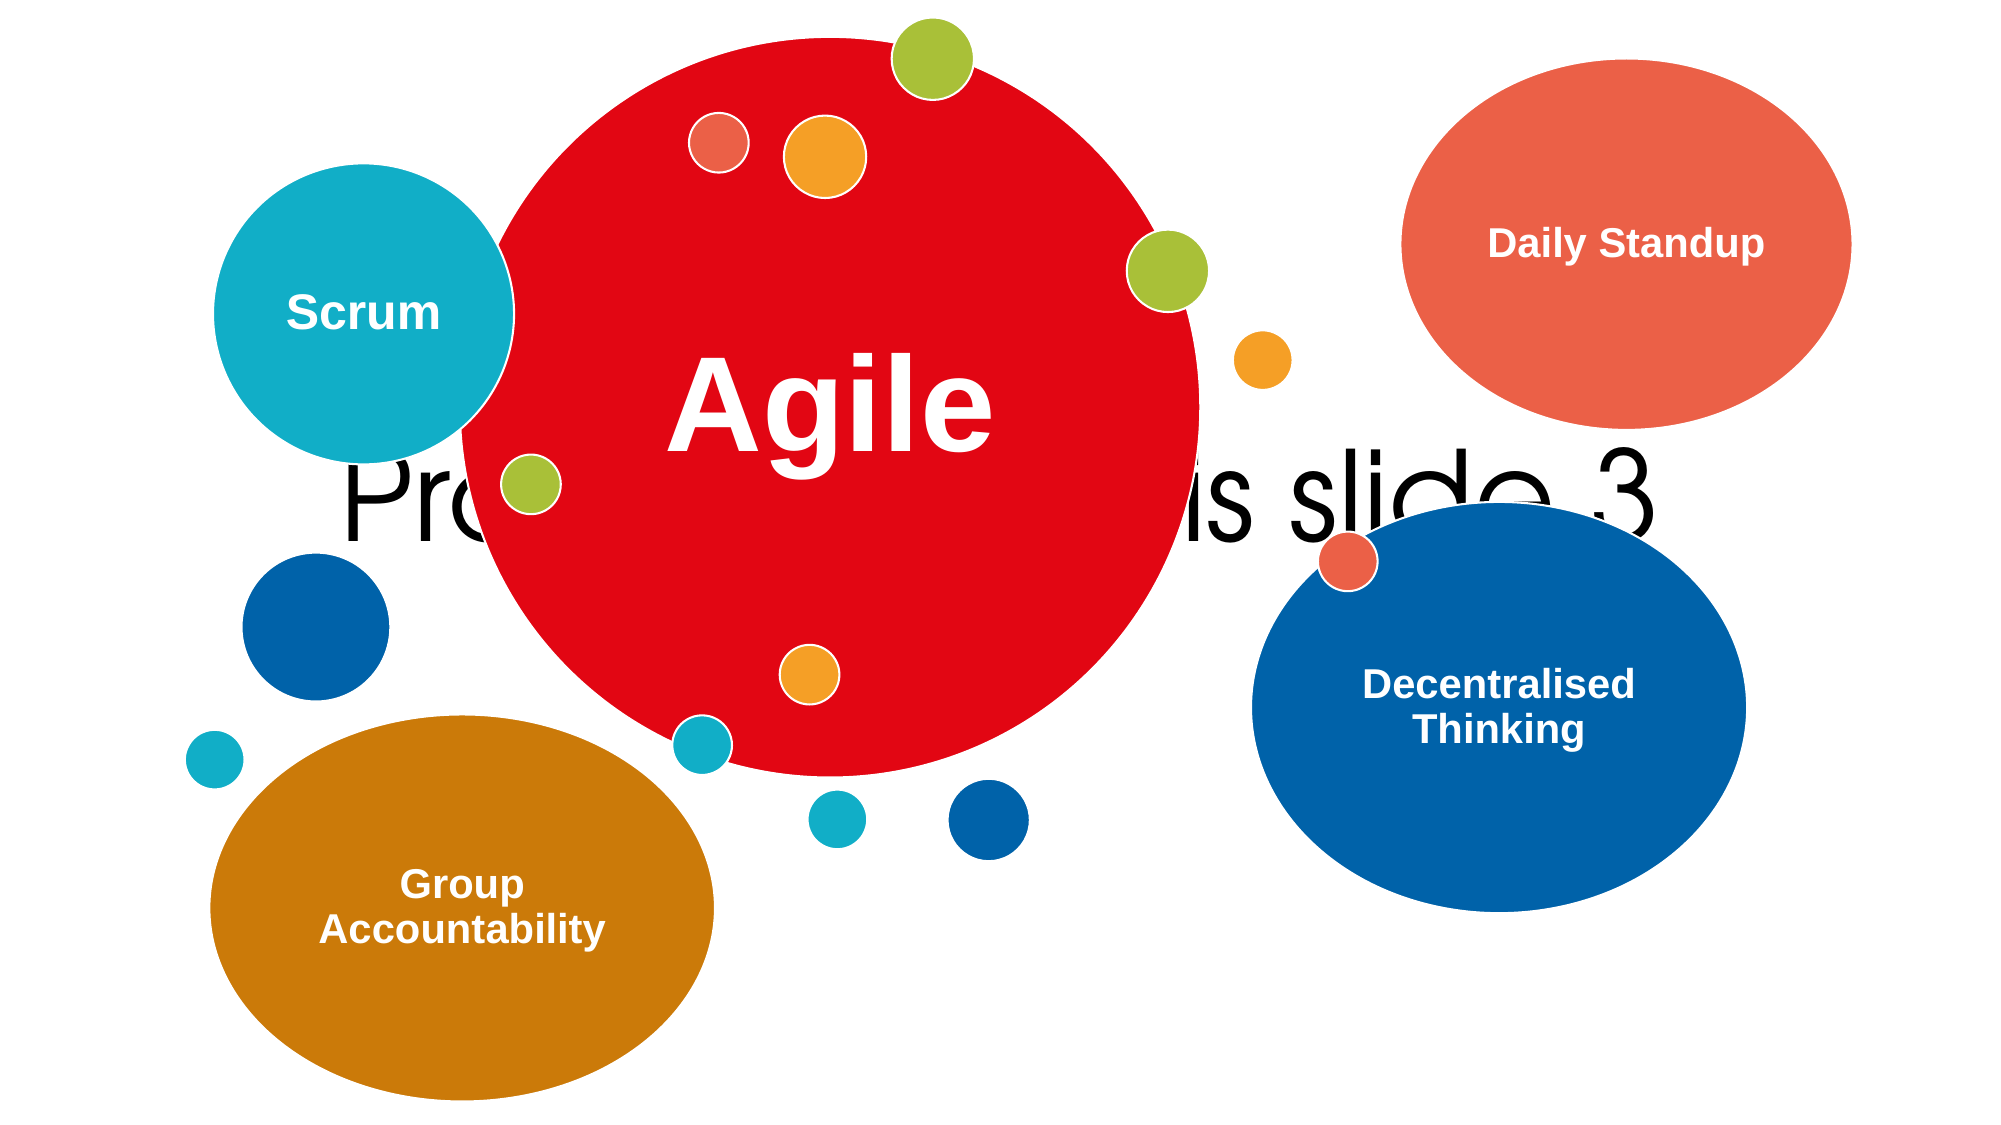

Agile
Scrum
Daily Standup
Decentralised Thinking
Group Accountability
# Project analysis slide 3